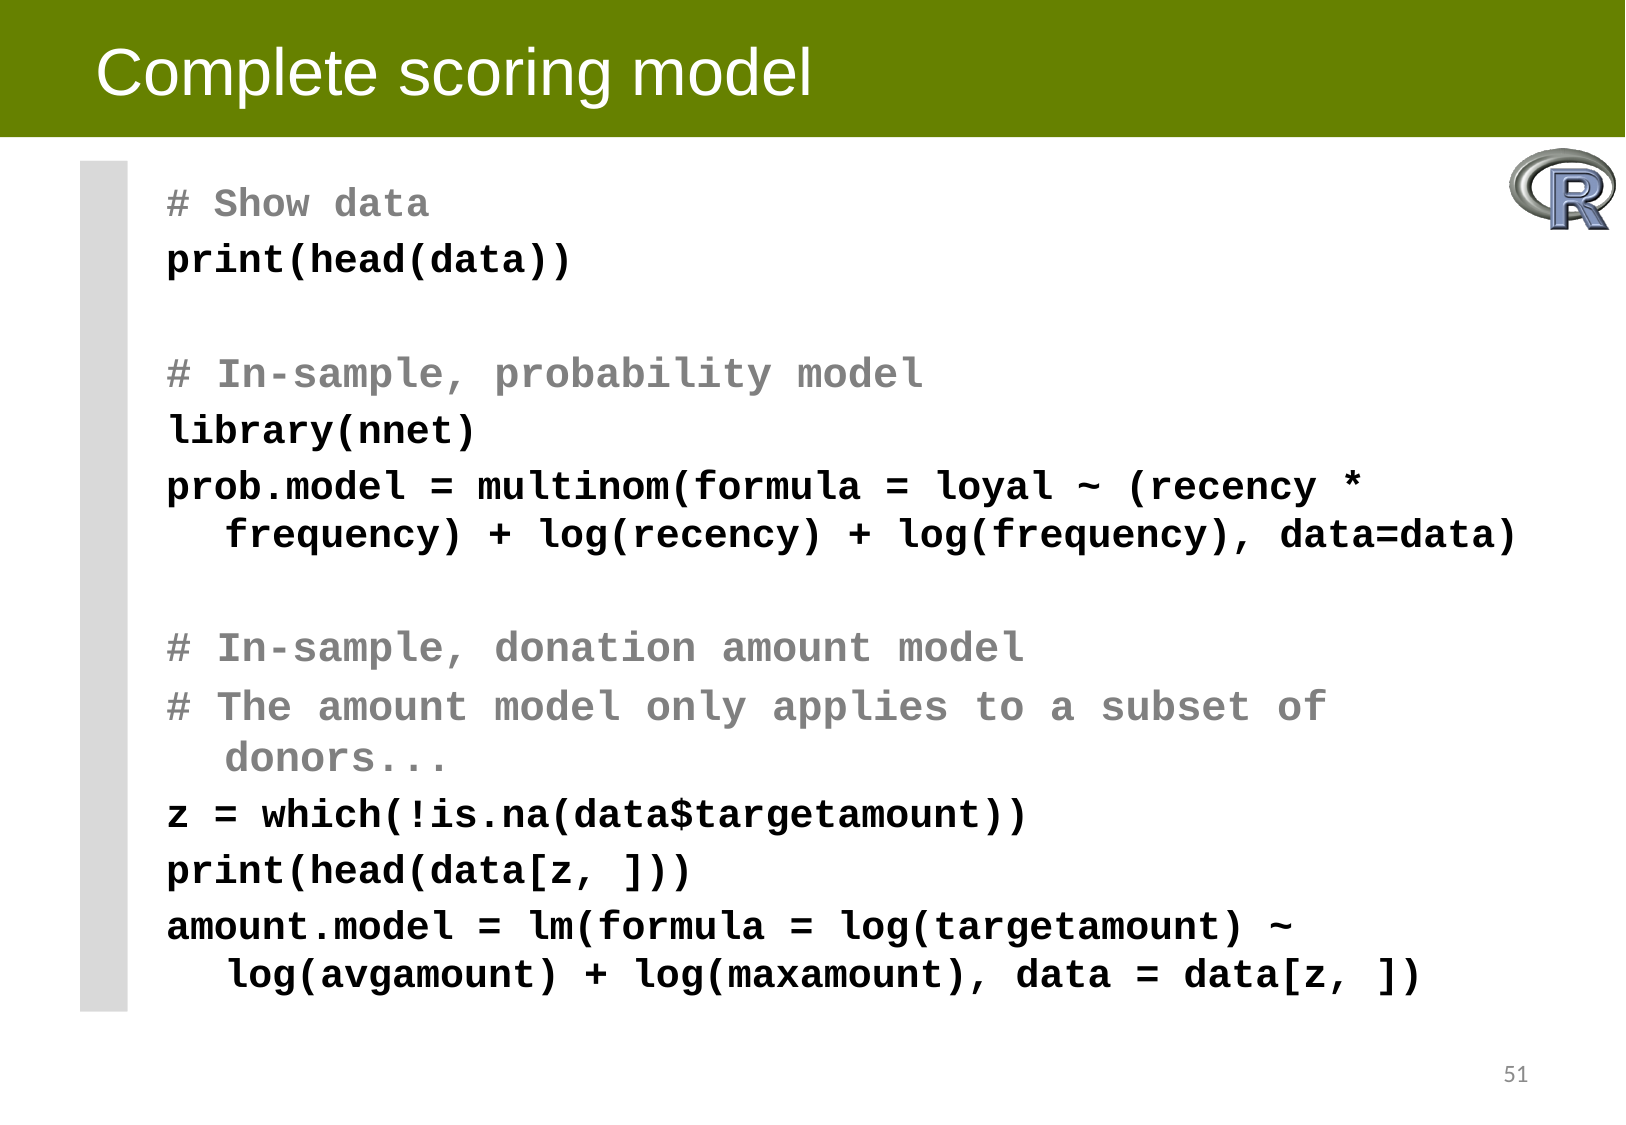

# Complete scoring model
# Show data
print(head(data))

# In-sample, probability model
library(nnet)
prob.model = multinom(formula = loyal ~ (recency * frequency) + log(recency) + log(frequency), data=data)

# In-sample, donation amount model
# The amount model only applies to a subset of donors...
z = which(!is.na(data$targetamount))
print(head(data[z, ]))
amount.model = lm(formula = log(targetamount) ~ log(avgamount) + log(maxamount), data = data[z, ])
51